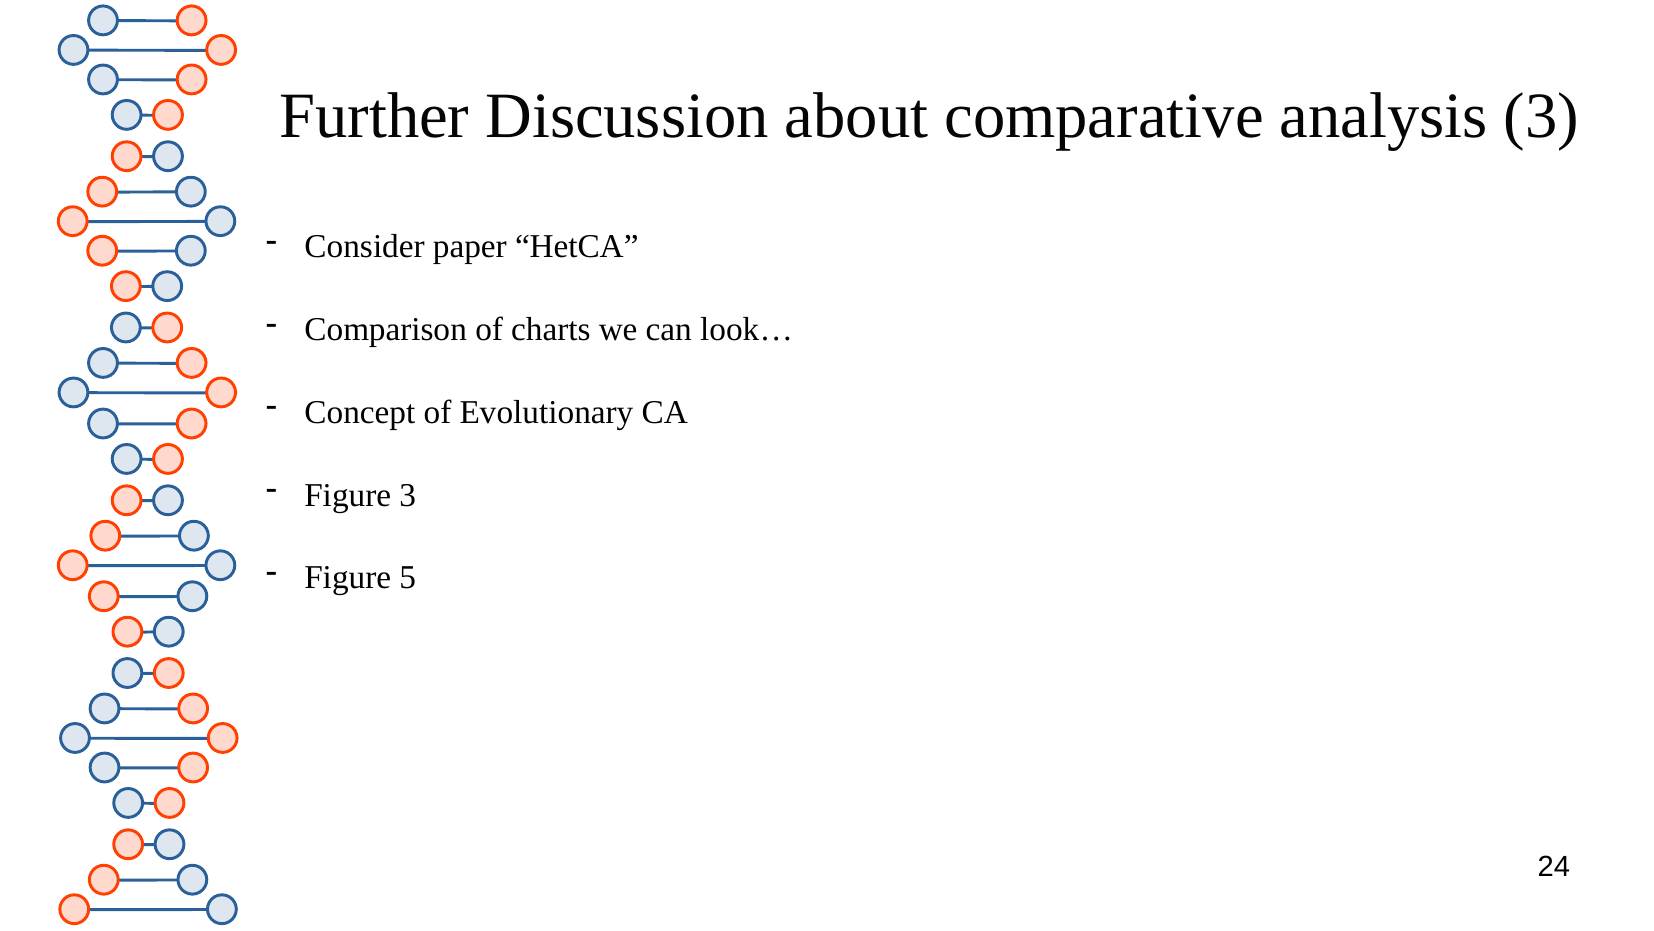

# Further Discussion about comparative analysis (3)
Consider paper “HetCA”
Comparison of charts we can look…
Concept of Evolutionary CA
Figure 3
Figure 5

24